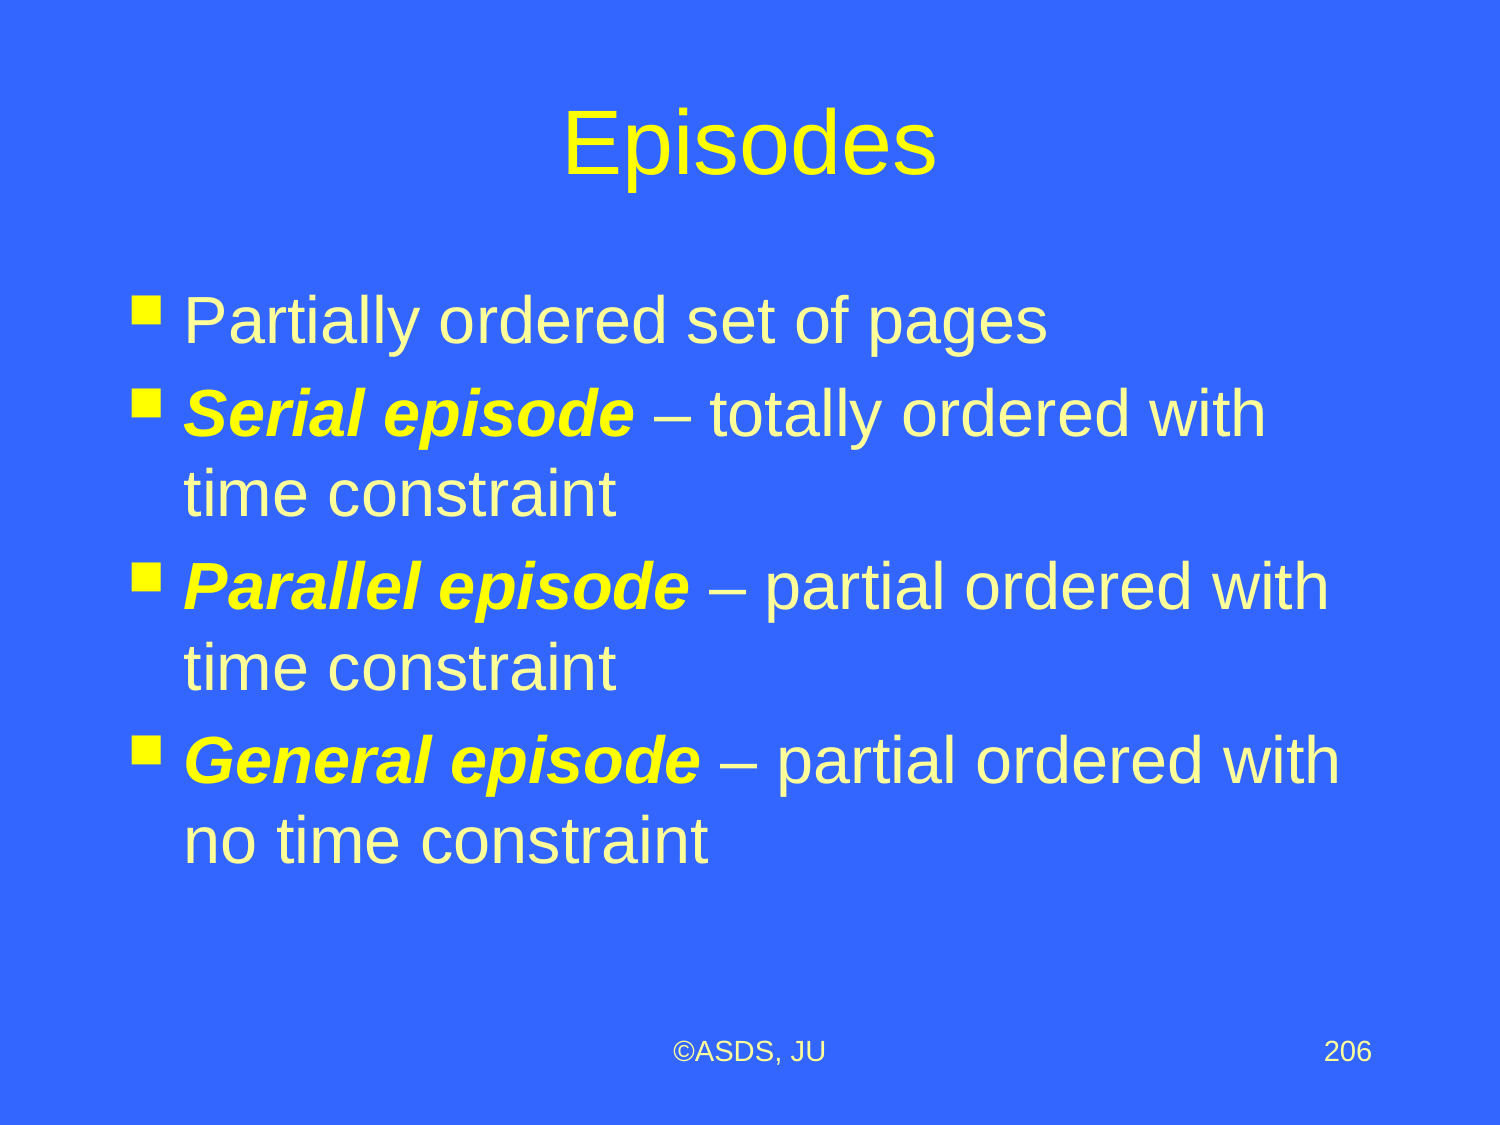

# Episodes
Partially ordered set of pages
Serial episode – totally ordered with time constraint
Parallel episode – partial ordered with time constraint
General episode – partial ordered with no time constraint
©ASDS, JU
206